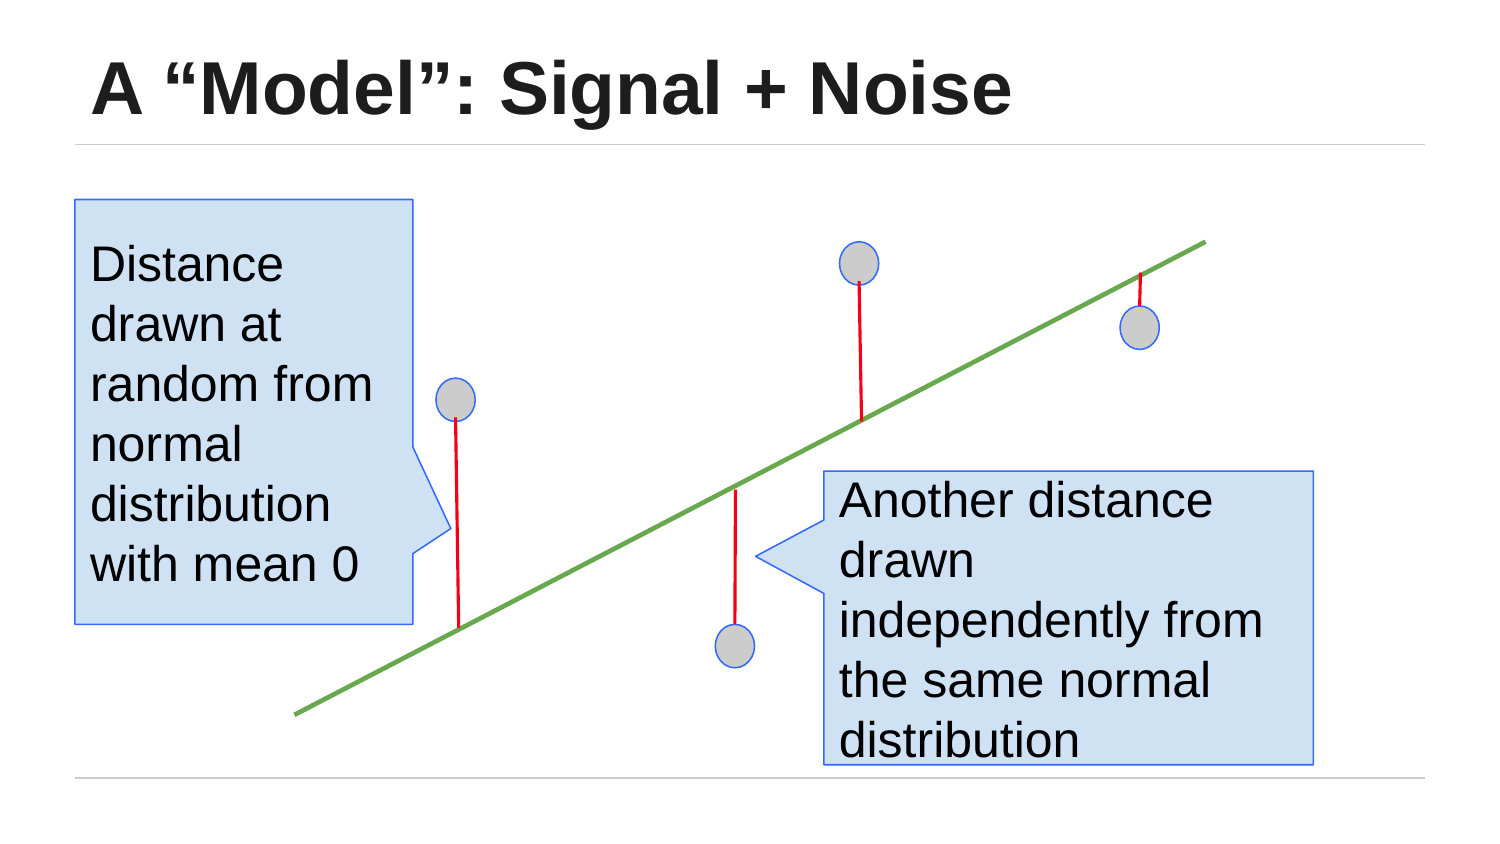

# A “Model”: Signal + Noise
Distance drawn at random from normal distribution with mean 0

Another distance drawn independently from the same normal distribution